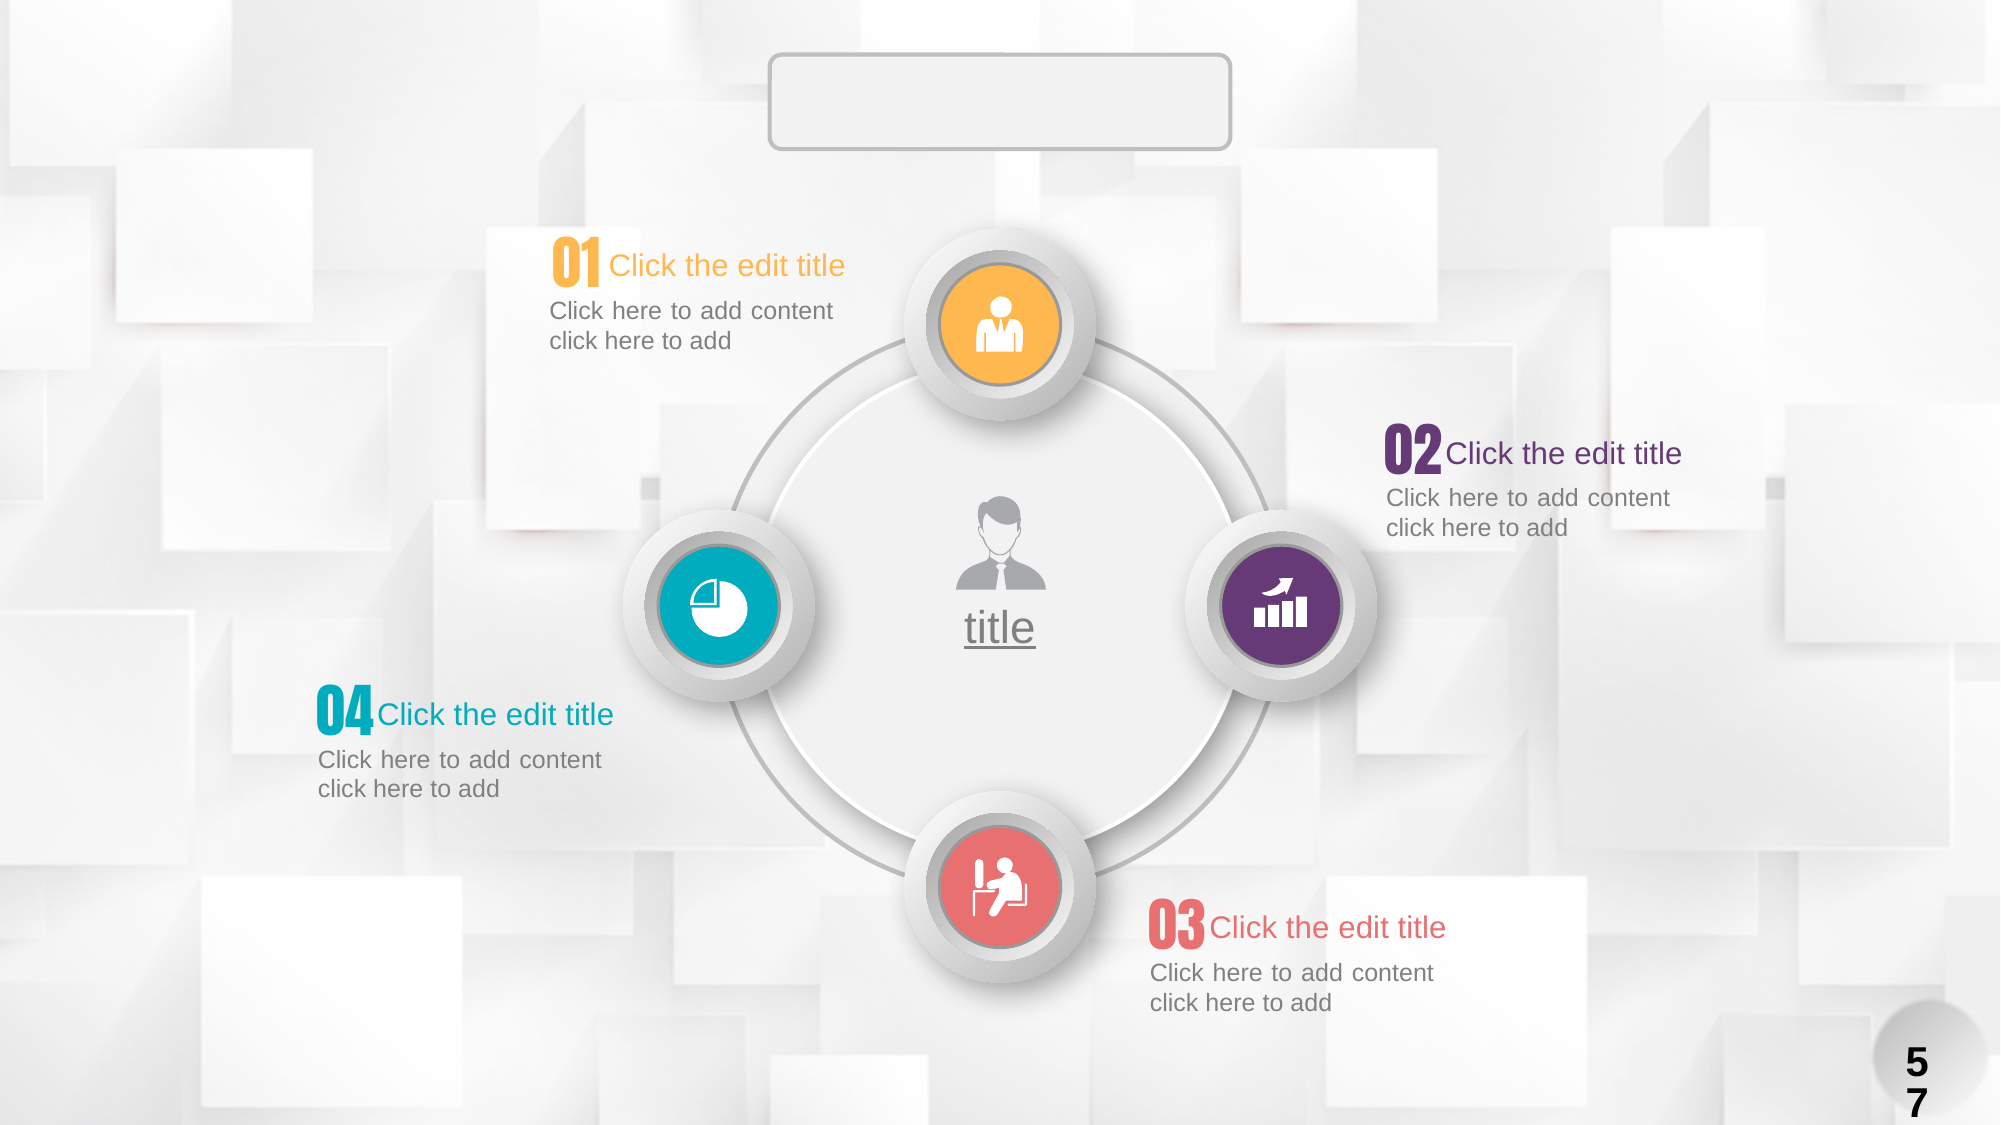

01
Click the edit title
Click here to add content click here to add

02
Click the edit title
Click here to add content click here to add

title
04
Click the edit title
Click here to add content click here to add

03
Click the edit title
Click here to add content click here to add

57